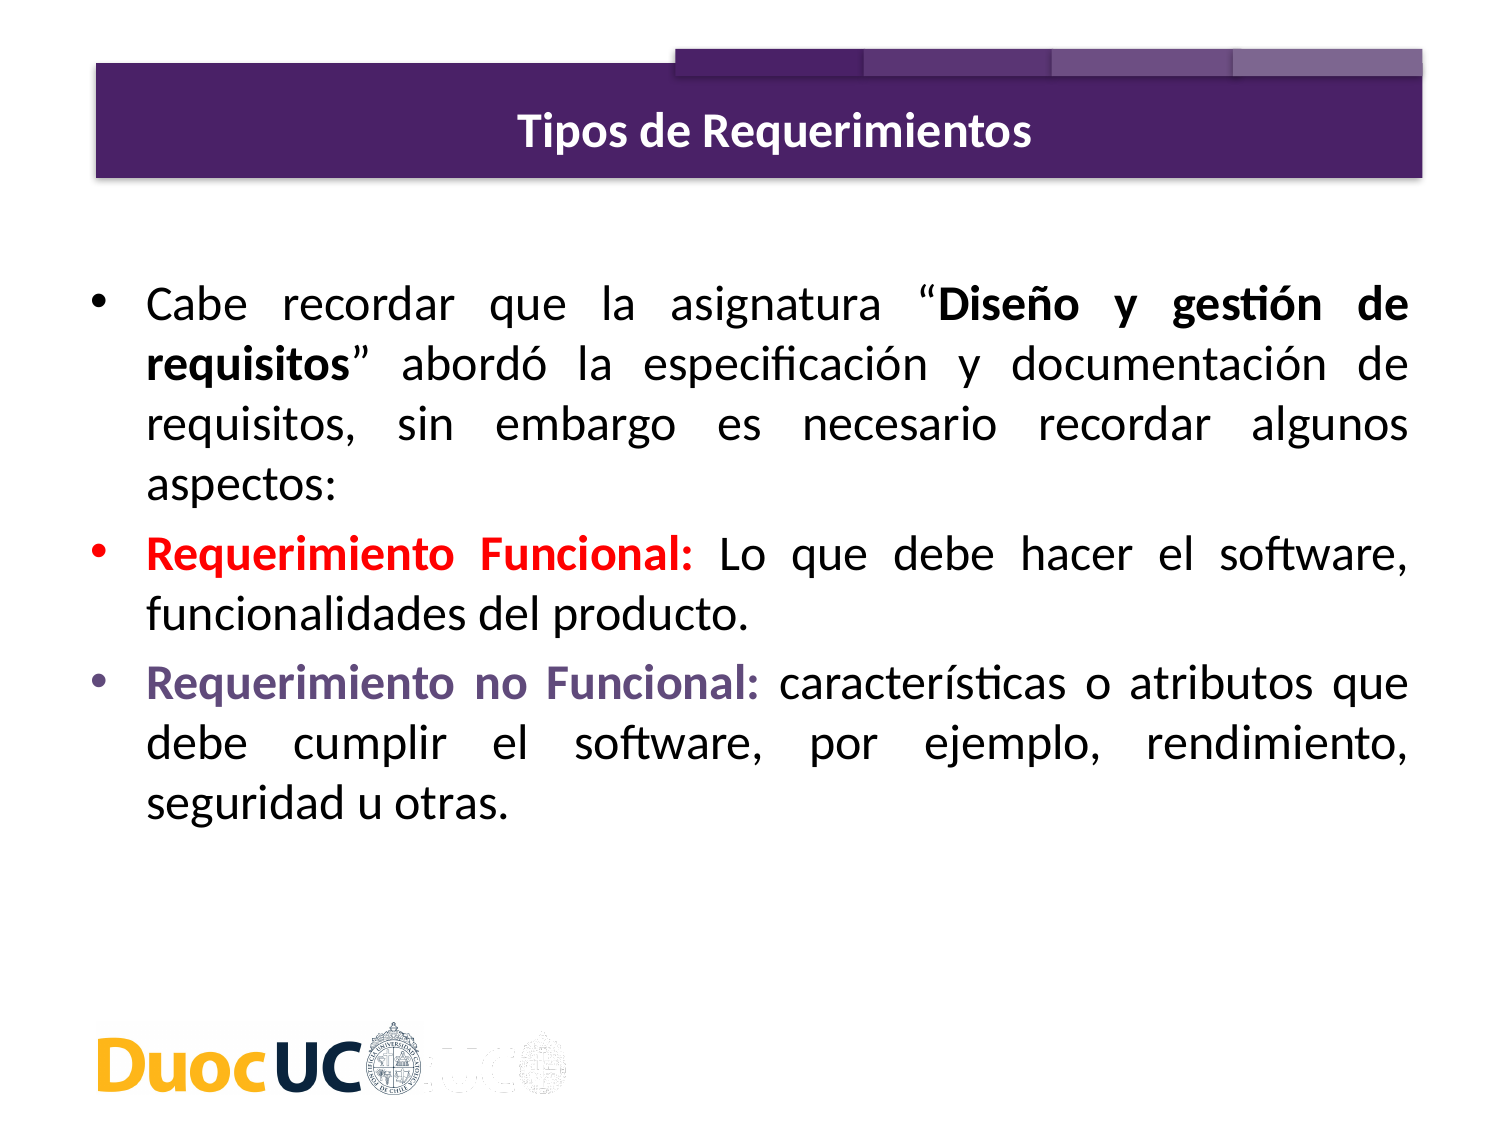

Tipos de Requerimientos
Cabe recordar que la asignatura “Diseño y gestión de requisitos” abordó la especificación y documentación de requisitos, sin embargo es necesario recordar algunos aspectos:
Requerimiento Funcional: Lo que debe hacer el software, funcionalidades del producto.
Requerimiento no Funcional: características o atributos que debe cumplir el software, por ejemplo, rendimiento, seguridad u otras.